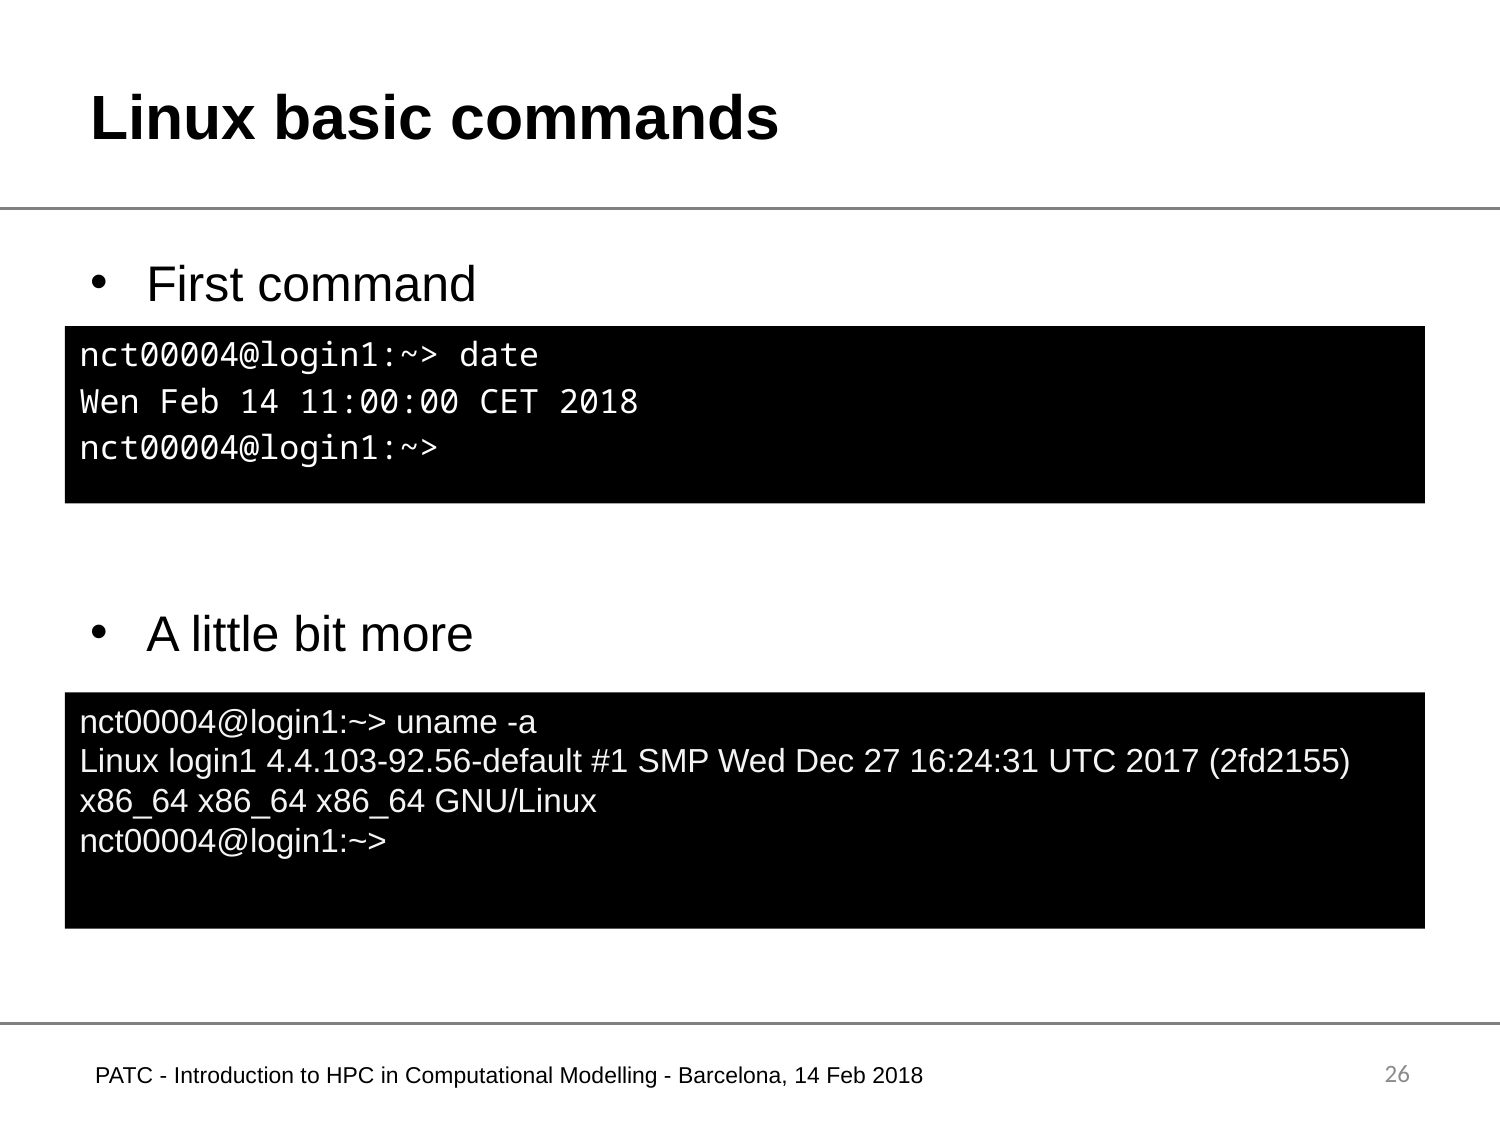

# Linux basic commands
First command

A little bit more

nct00004@login1:~> date
Wen Feb 14 11:00:00 CET 2018
nct00004@login1:~>

nct00004@login1:~> uname -a
Linux login1 4.4.103-92.56-default #1 SMP Wed Dec 27 16:24:31 UTC 2017 (2fd2155) x86_64 x86_64 x86_64 GNU/Linux
nct00004@login1:~>
26